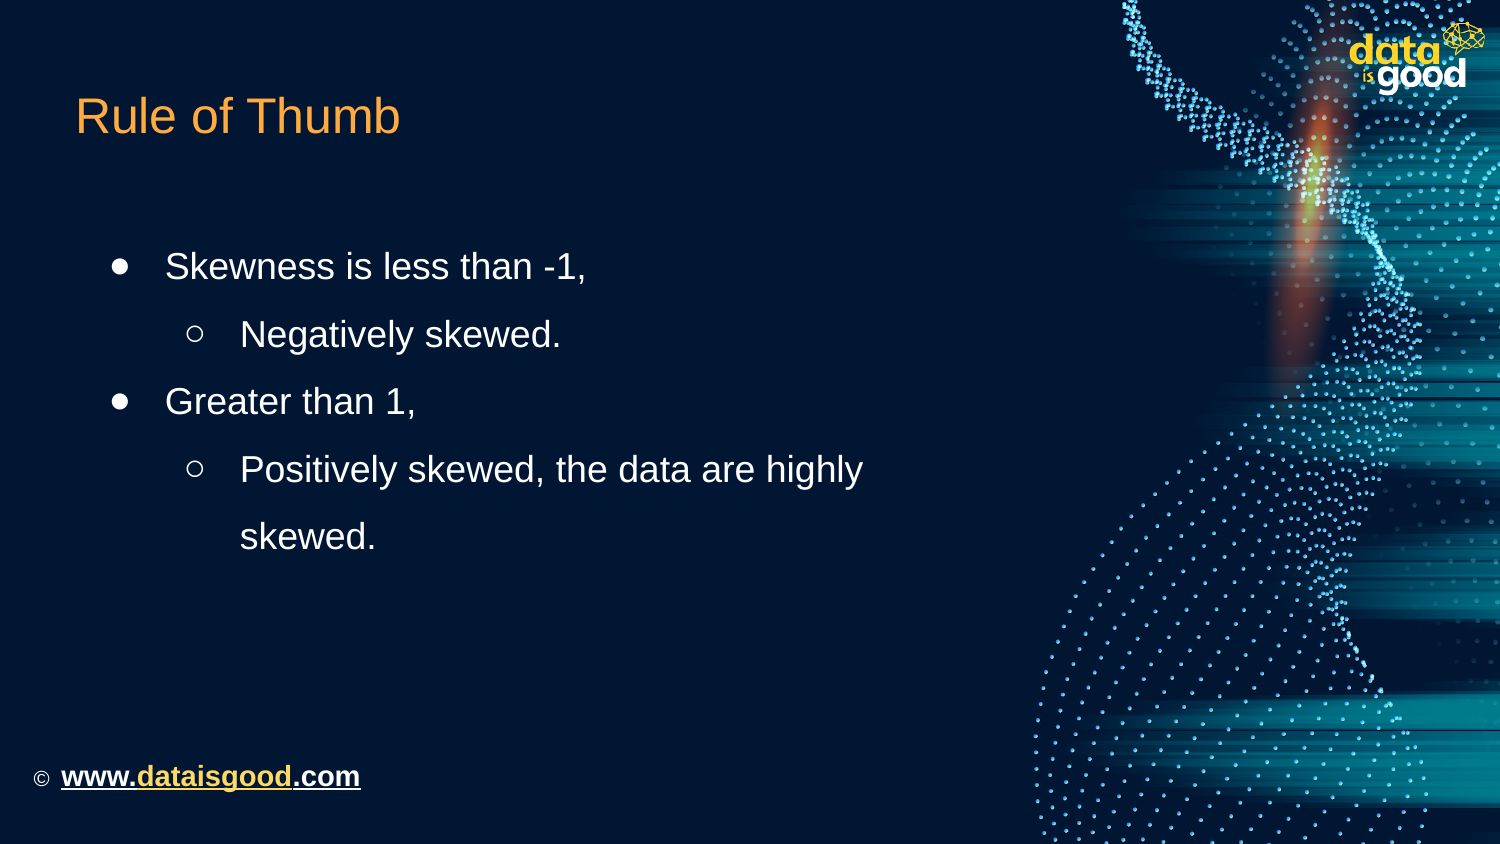

# Rule of Thumb
Skewness is less than -1,
Negatively skewed.
Greater than 1,
Positively skewed, the data are highly skewed.